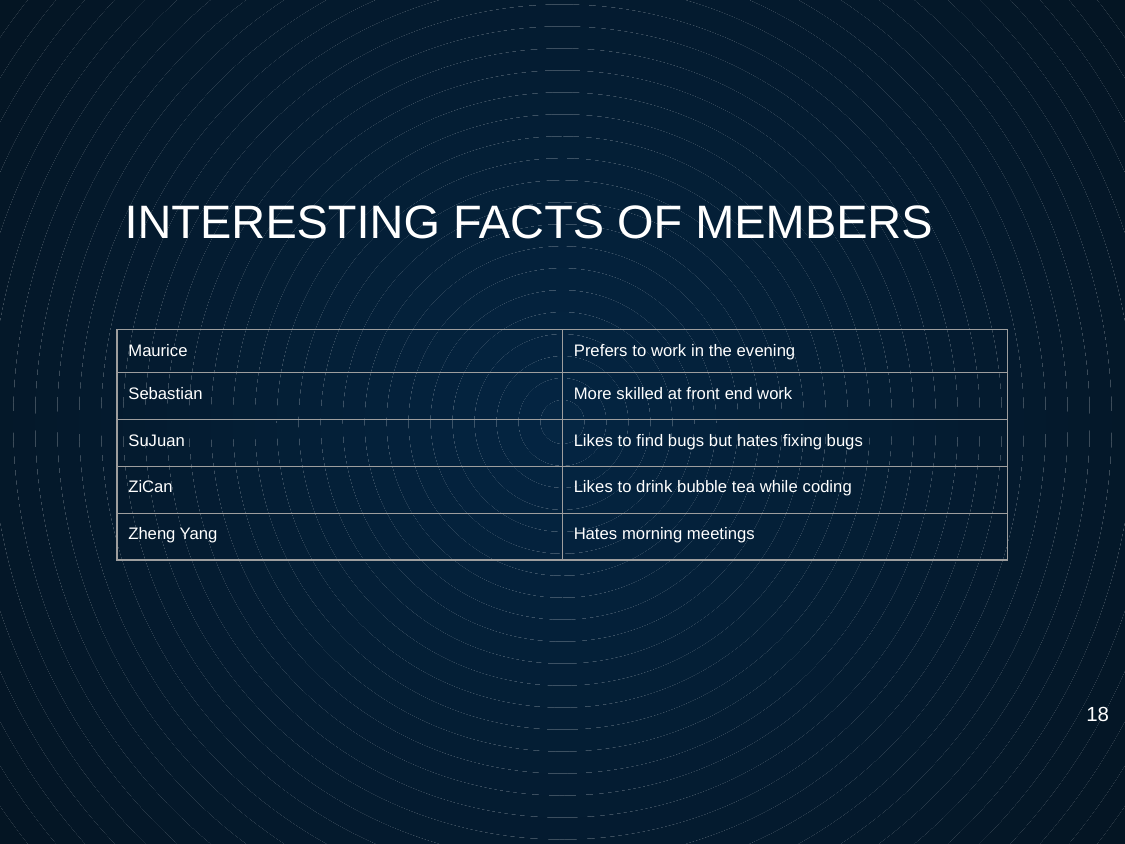

INTERESTING FACTS OF MEMBERS
| Maurice | Prefers to work in the evening |
| --- | --- |
| Sebastian | More skilled at front end work |
| SuJuan | Likes to find bugs but hates fixing bugs |
| ZiCan | Likes to drink bubble tea while coding |
| Zheng Yang | Hates morning meetings |
18